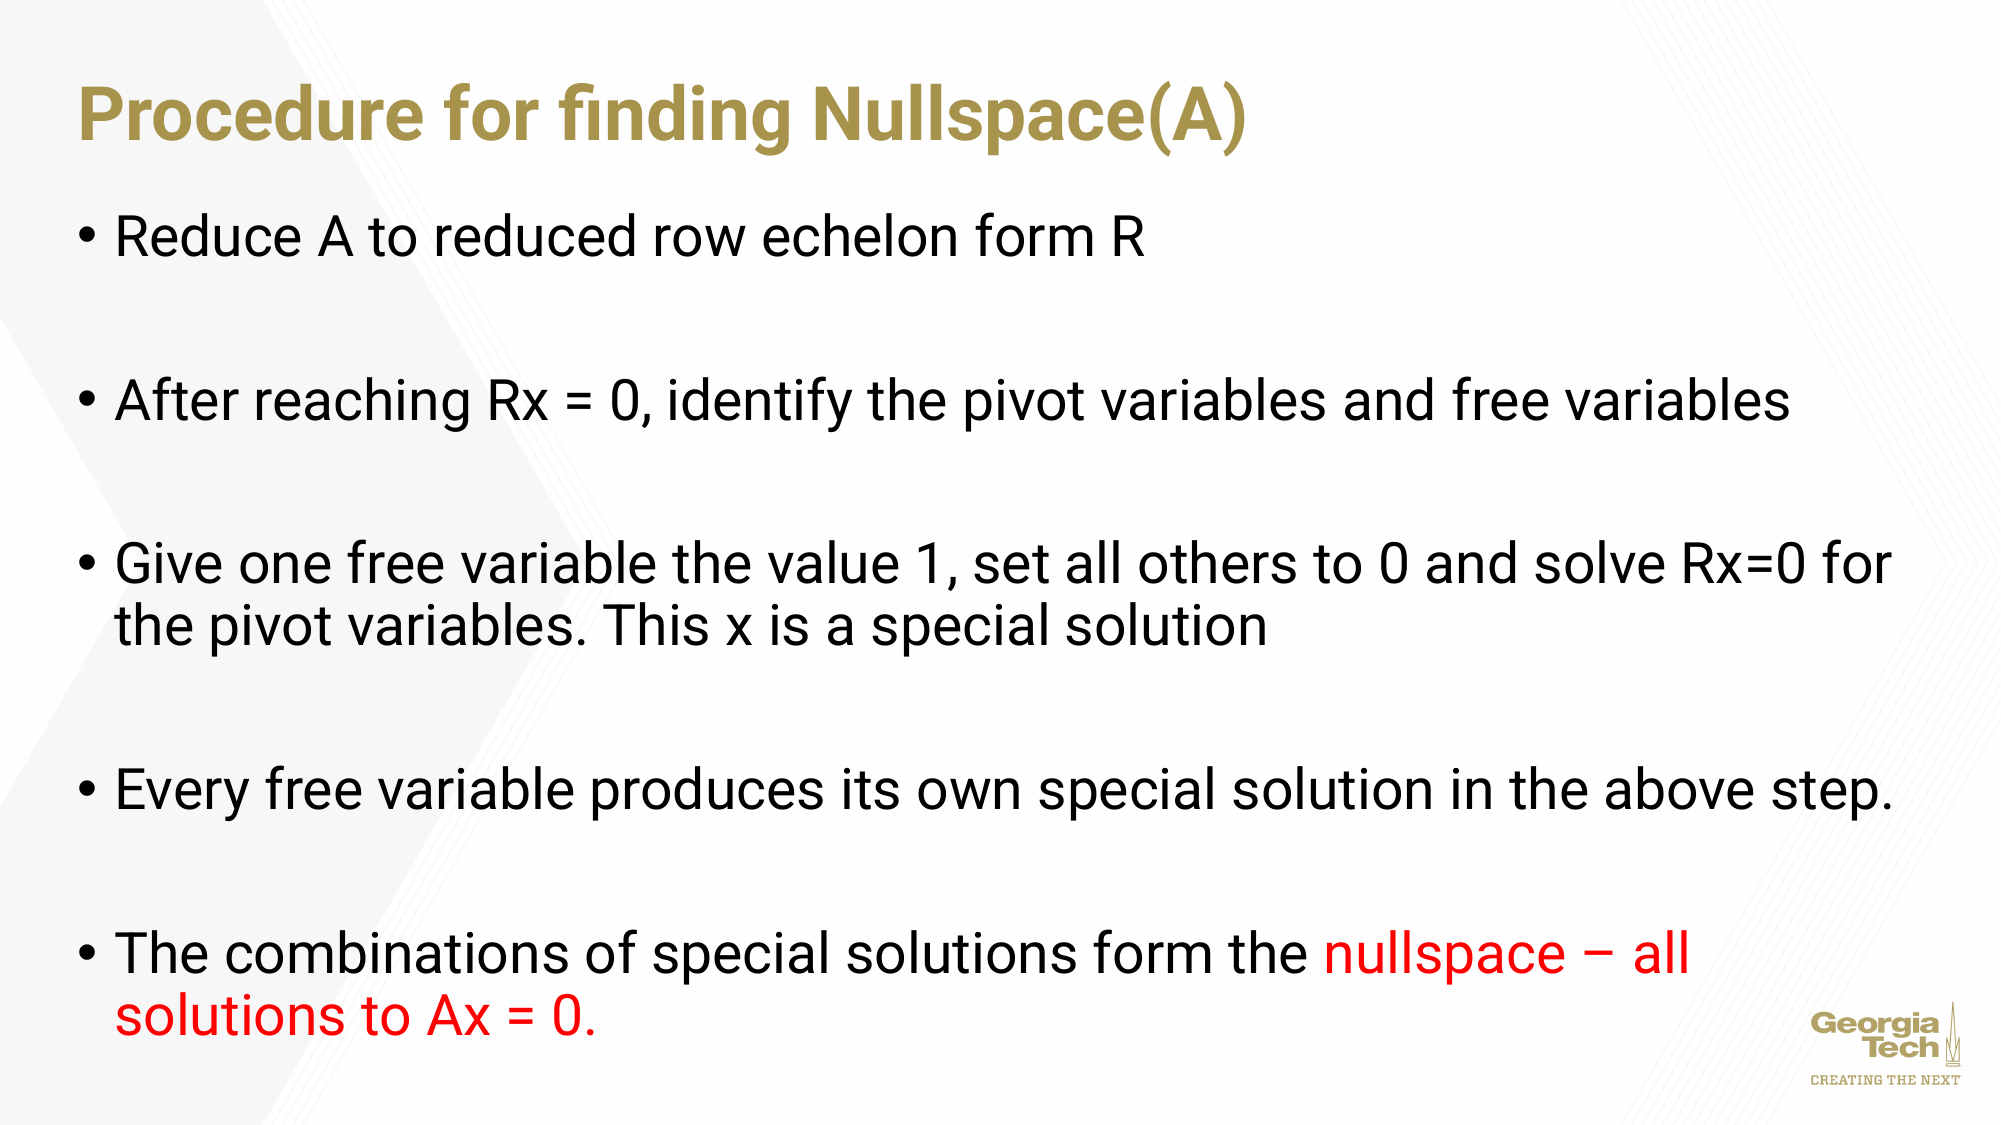

# Procedure for finding Nullspace(A)
Reduce A to reduced row echelon form R

After reaching Rx = 0, identify the pivot variables and free variables

Give one free variable the value 1, set all others to 0 and solve Rx=0 for the pivot variables. This x is a special solution

Every free variable produces its own special solution in the above step.

The combinations of special solutions form the nullspace – all solutions to Ax = 0.